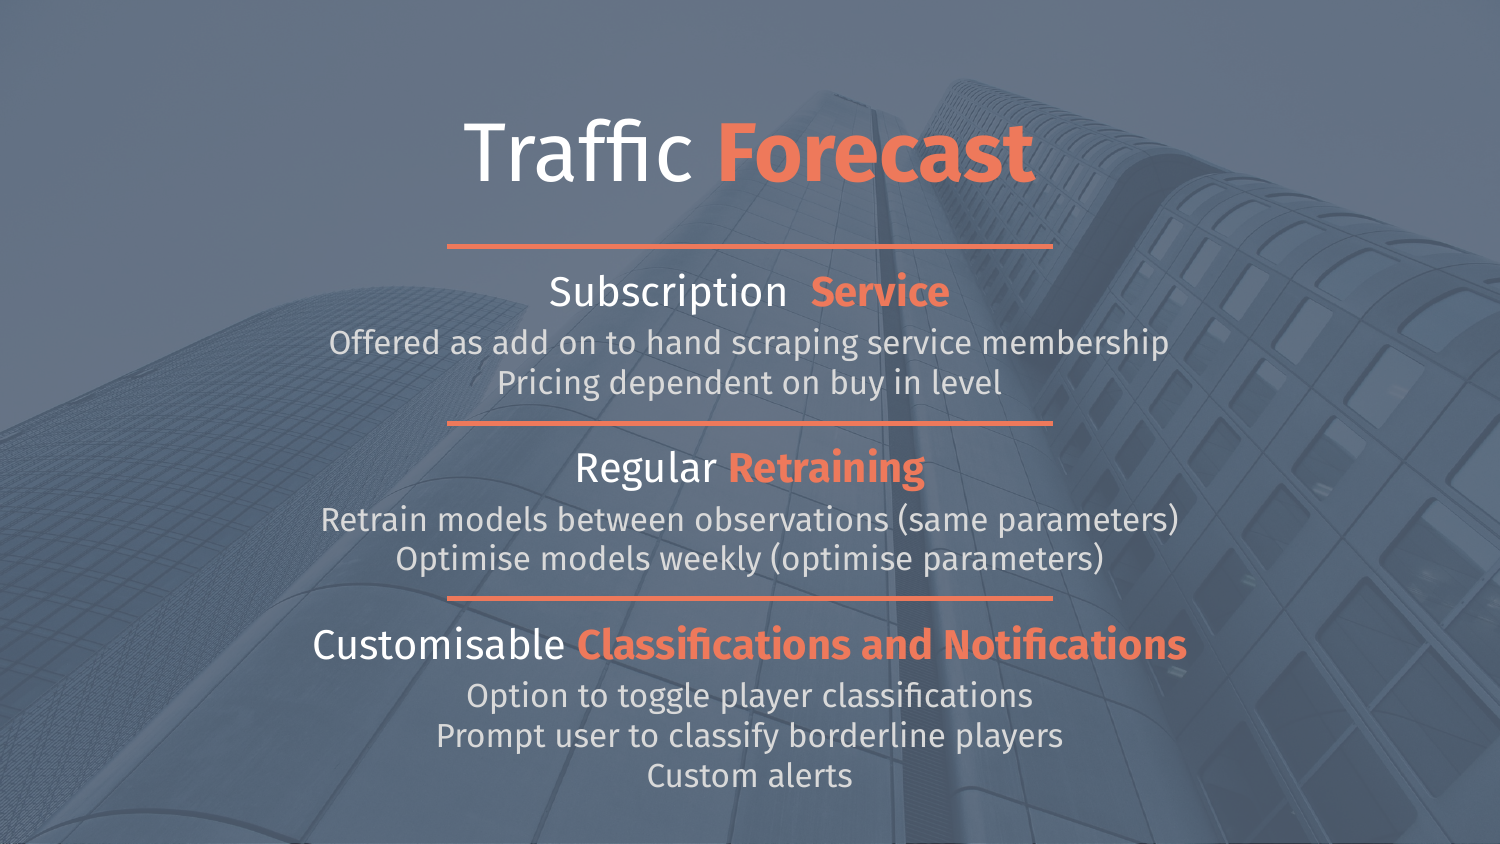

Traffic Forecast
Subscription  Service
Offered as add on to hand scraping service membership
Pricing dependent on buy in level
Regular Retraining
Retrain models between observations (same parameters)
Optimise models weekly (optimise parameters)

Customisable Classifications and Notifications
Option to toggle player classifications
Prompt user to classify borderline players
Custom alerts